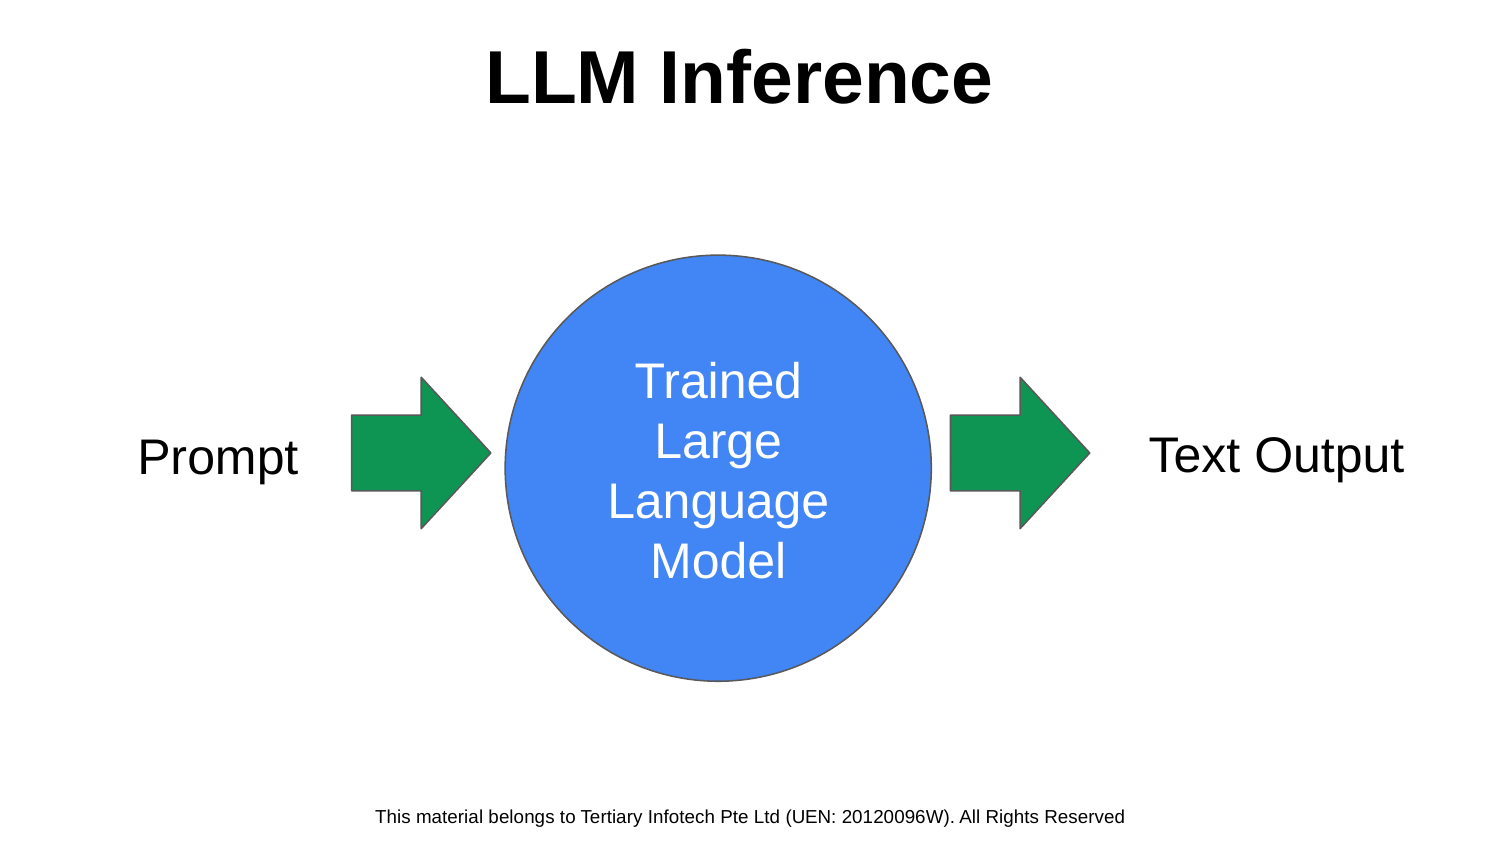

# LLM Inference
Trained
Large Language Model

Text Output
Prompt